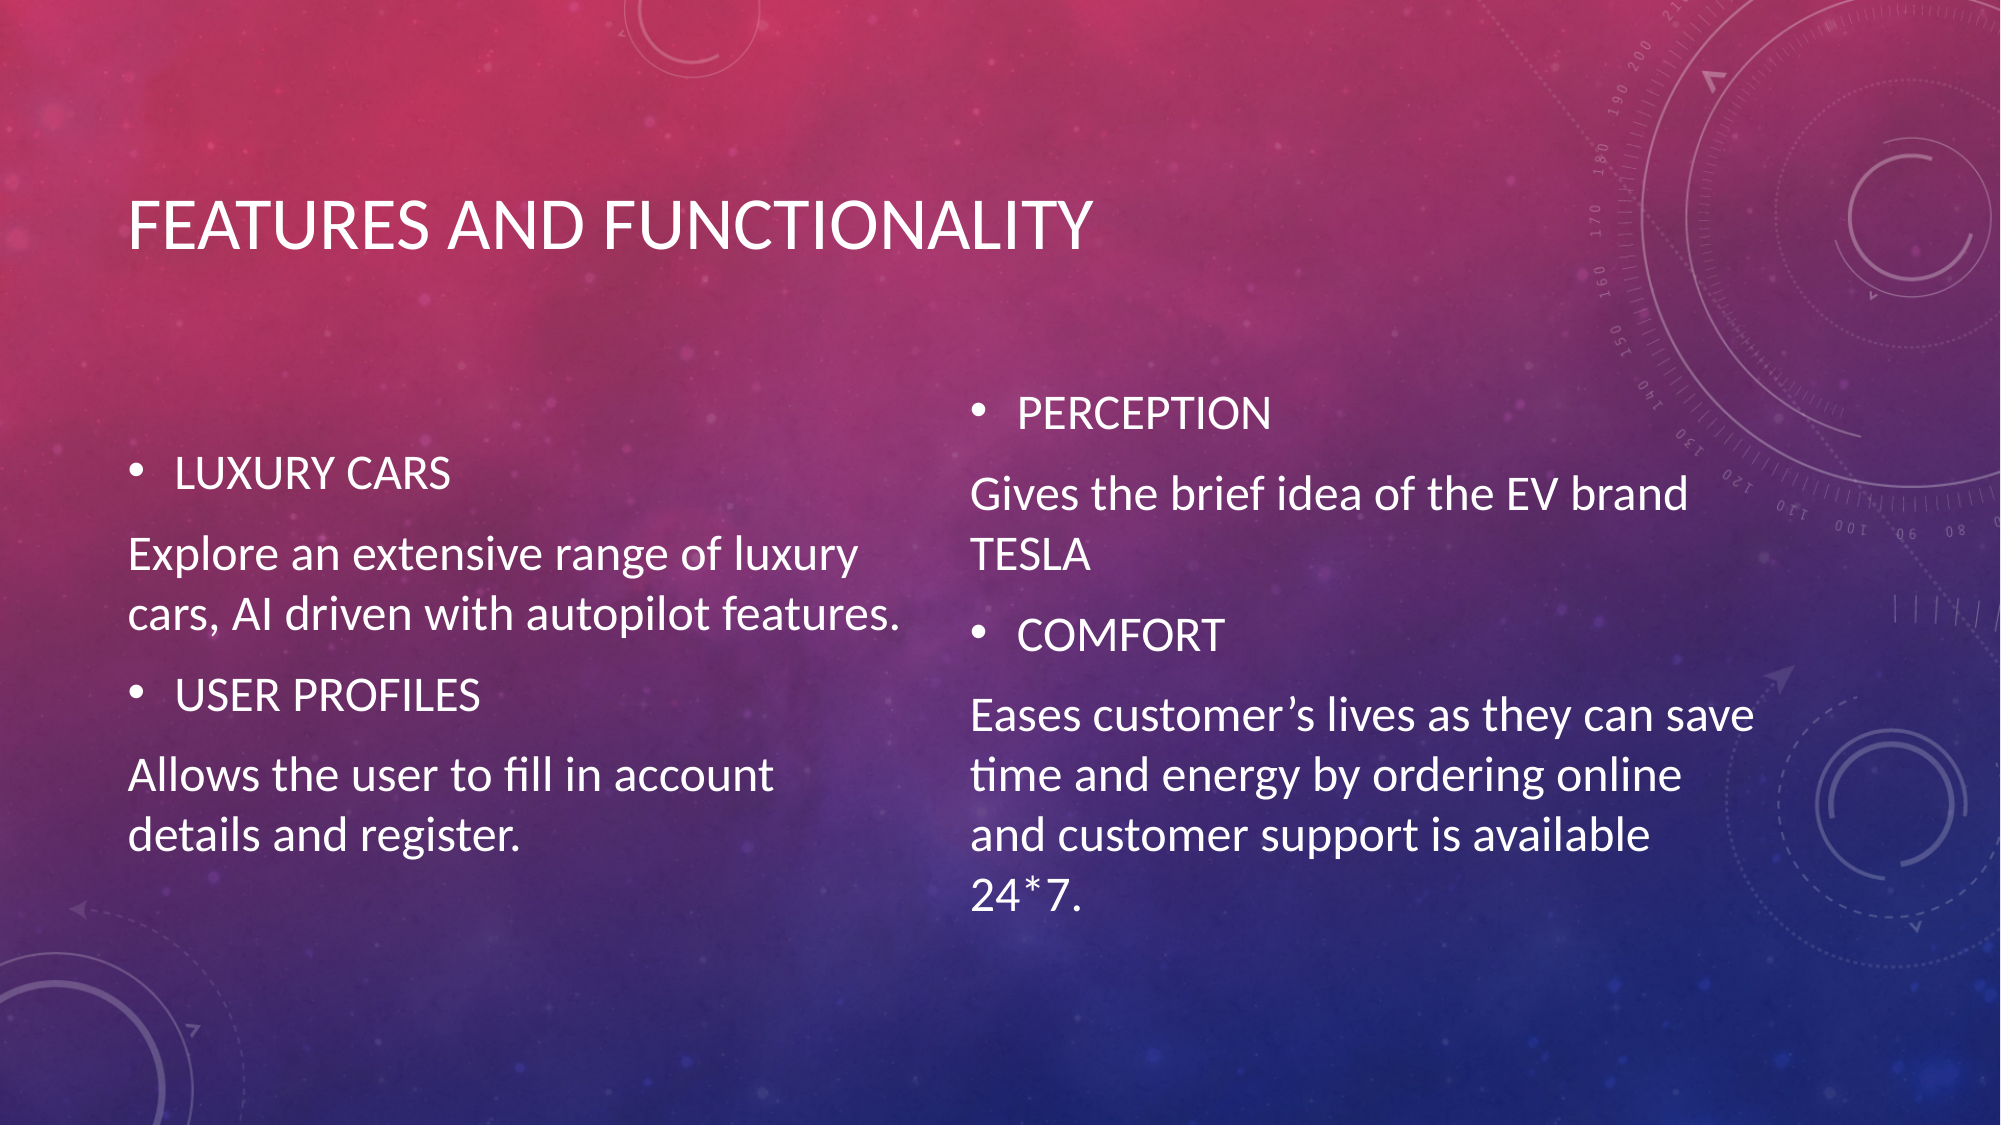

# FEATURES AND FUNCTIONALITY
LUXURY CARS
Explore an extensive range of luxury cars, AI driven with autopilot features.
USER PROFILES
Allows the user to fill in account details and register.
PERCEPTION
Gives the brief idea of the EV brand TESLA
COMFORT
Eases customer’s lives as they can save time and energy by ordering online and customer support is available 24*7.